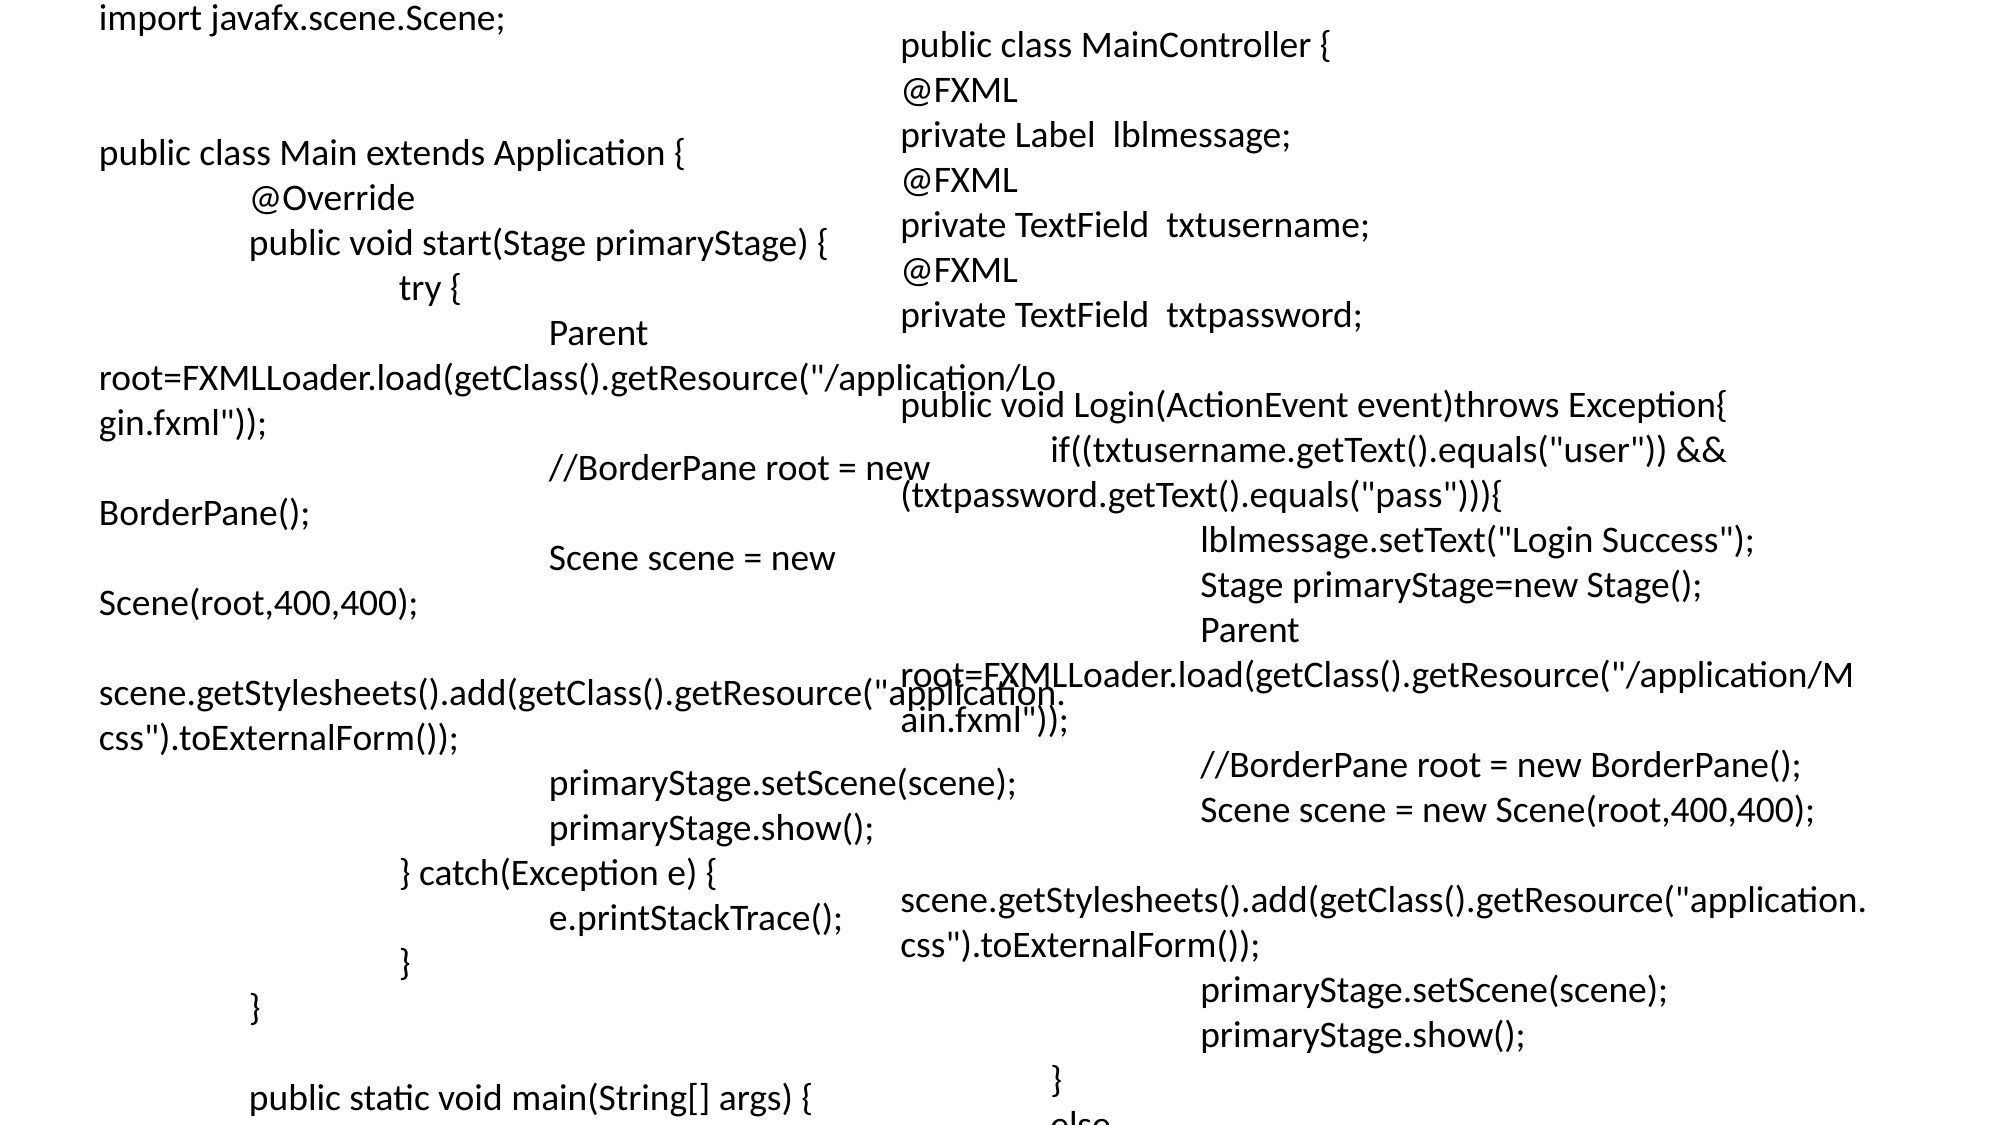

package application;

import javafx.event.ActionEvent;
import javafx.fxml.FXML;
import javafx.fxml.FXMLLoader;
import javafx.scene.Parent;
import javafx.scene.Scene;
import javafx.scene.control.Label;
import javafx.scene.control.TextField;
import javafx.stage.Stage;

public class MainController {
@FXML
private Label  lblmessage;
@FXML
private TextField  txtusername;
@FXML
private TextField  txtpassword;

public void Login(ActionEvent event)throws Exception{
	if((txtusername.getText().equals("user")) && (txtpassword.getText().equals("pass"))){
		lblmessage.setText("Login Success");
		Stage primaryStage=new Stage();
		Parent root=FXMLLoader.load(getClass().getResource("/application/Main.fxml"));
		//BorderPane root = new BorderPane();
		Scene scene = new Scene(root,400,400);
		scene.getStylesheets().add(getClass().getResource("application.css").toExternalForm());
		primaryStage.setScene(scene);
		primaryStage.show();
	}
	else
		lblmessage.setText("Login not");
	}
}

package application;

import javafx.application.Application;
import javafx.fxml.FXMLLoader;
import javafx.stage.Stage;
import javafx.scene.Parent;
import javafx.scene.Scene;

public class Main extends Application {
	@Override
	public void start(Stage primaryStage) {
		try {
			Parent root=FXMLLoader.load(getClass().getResource("/application/Login.fxml"));
			//BorderPane root = new BorderPane();
			Scene scene = new Scene(root,400,400);
			scene.getStylesheets().add(getClass().getResource("application.css").toExternalForm());
			primaryStage.setScene(scene);
			primaryStage.show();
		} catch(Exception e) {
			e.printStackTrace();
		}
	}

	public static void main(String[] args) {
		launch(args);
	}
}